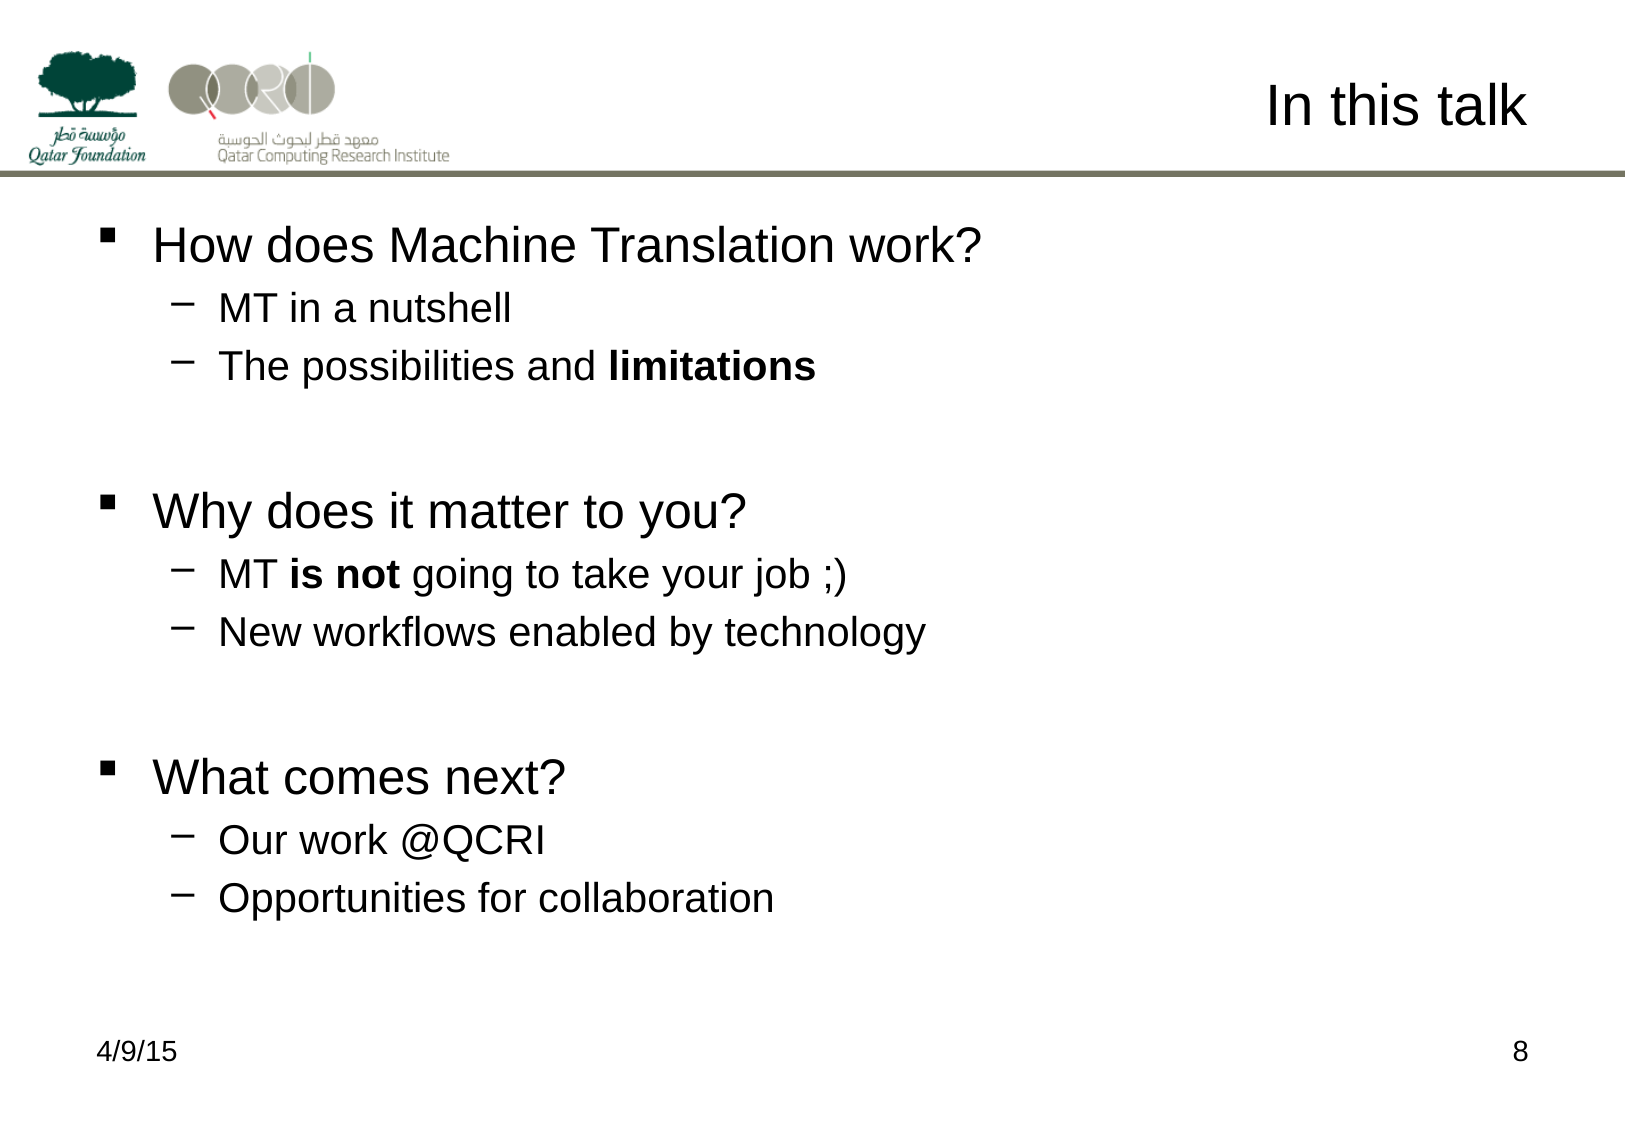

# In this talk
How does Machine Translation work?
MT in a nutshell
The possibilities and limitations

Why does it matter to you?
MT is not going to take your job ;)
New workflows enabled by technology

What comes next?
Our work @QCRI
Opportunities for collaboration

4/9/15
8